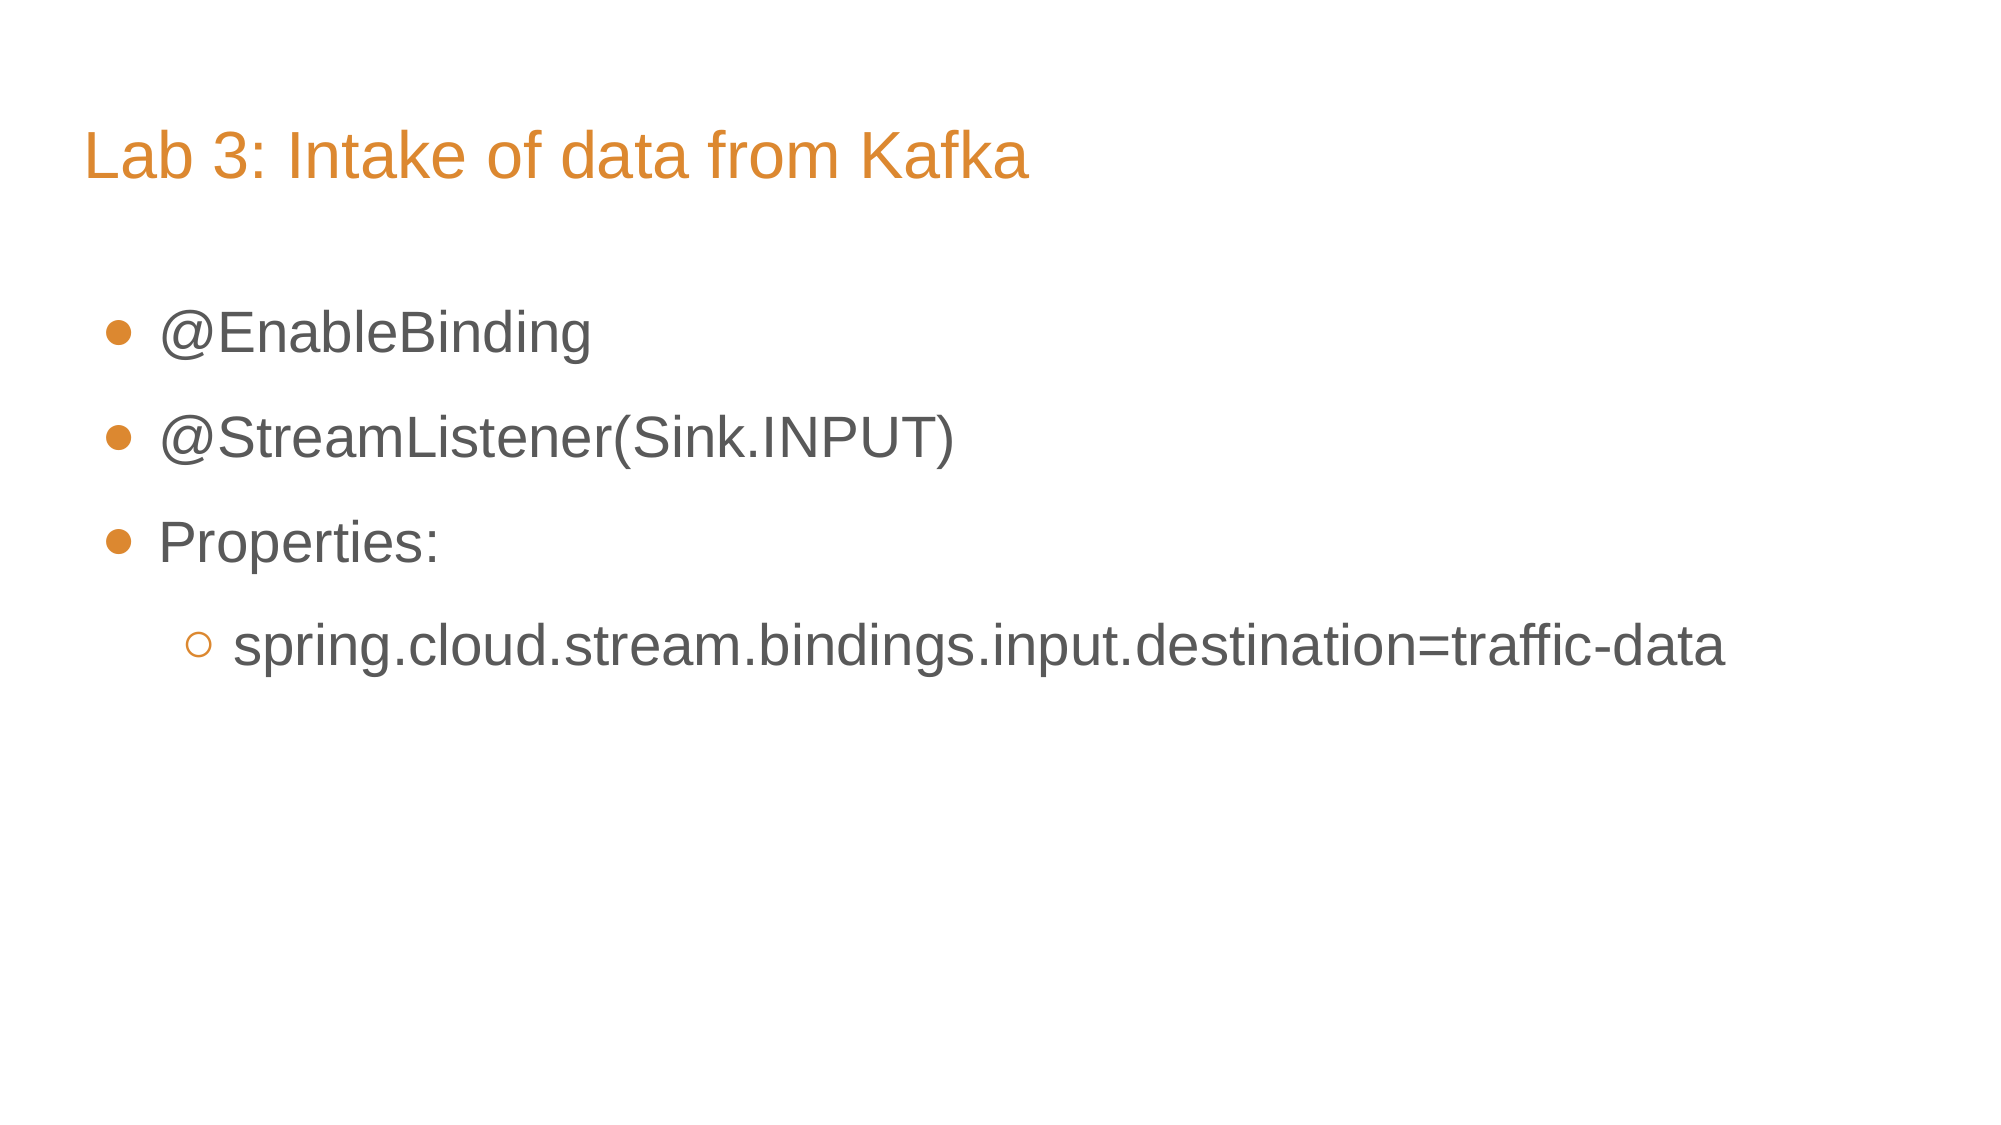

# Lab 3: Intake of data from Kafka
@EnableBinding
@StreamListener(Sink.INPUT)
Properties:
spring.cloud.stream.bindings.input.destination=traffic-data